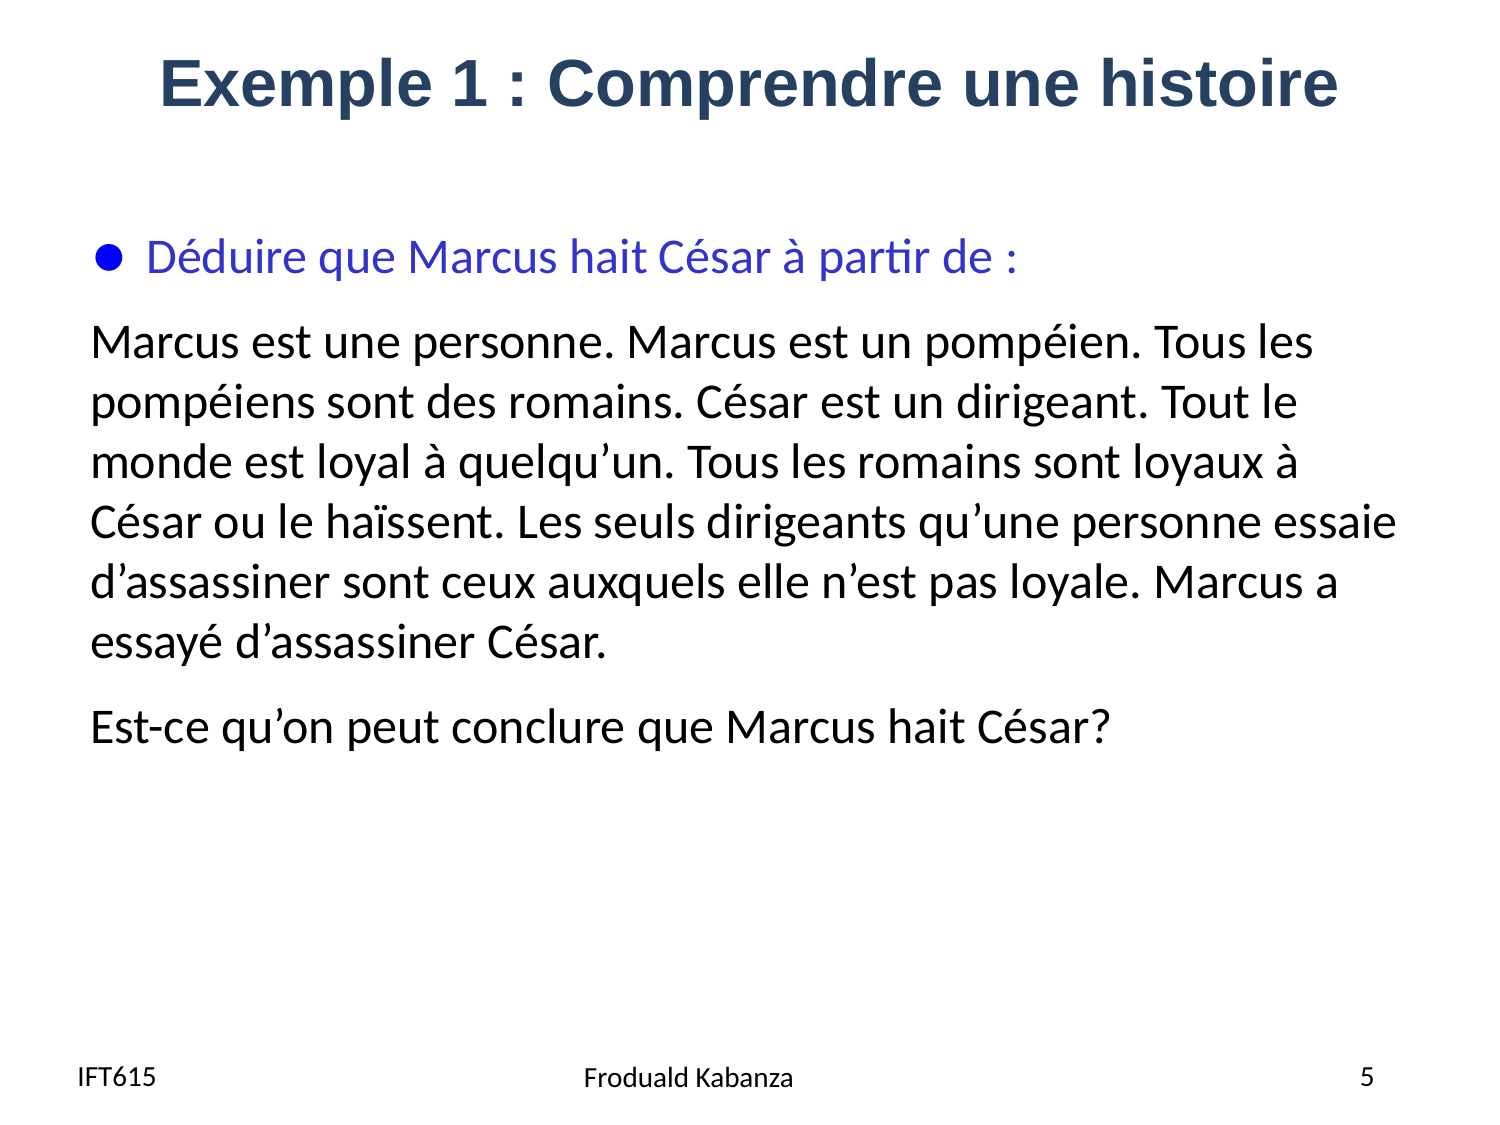

# Exemple 1 : Comprendre une histoire
Déduire que Marcus hait César à partir de :
Marcus est une personne. Marcus est un pompéien. Tous les pompéiens sont des romains. César est un dirigeant. Tout le monde est loyal à quelqu’un. Tous les romains sont loyaux à César ou le haïssent. Les seuls dirigeants qu’une personne essaie d’assassiner sont ceux auxquels elle n’est pas loyale. Marcus a essayé d’assassiner César.
Est-ce qu’on peut conclure que Marcus hait César?
IFT615
5
Froduald Kabanza